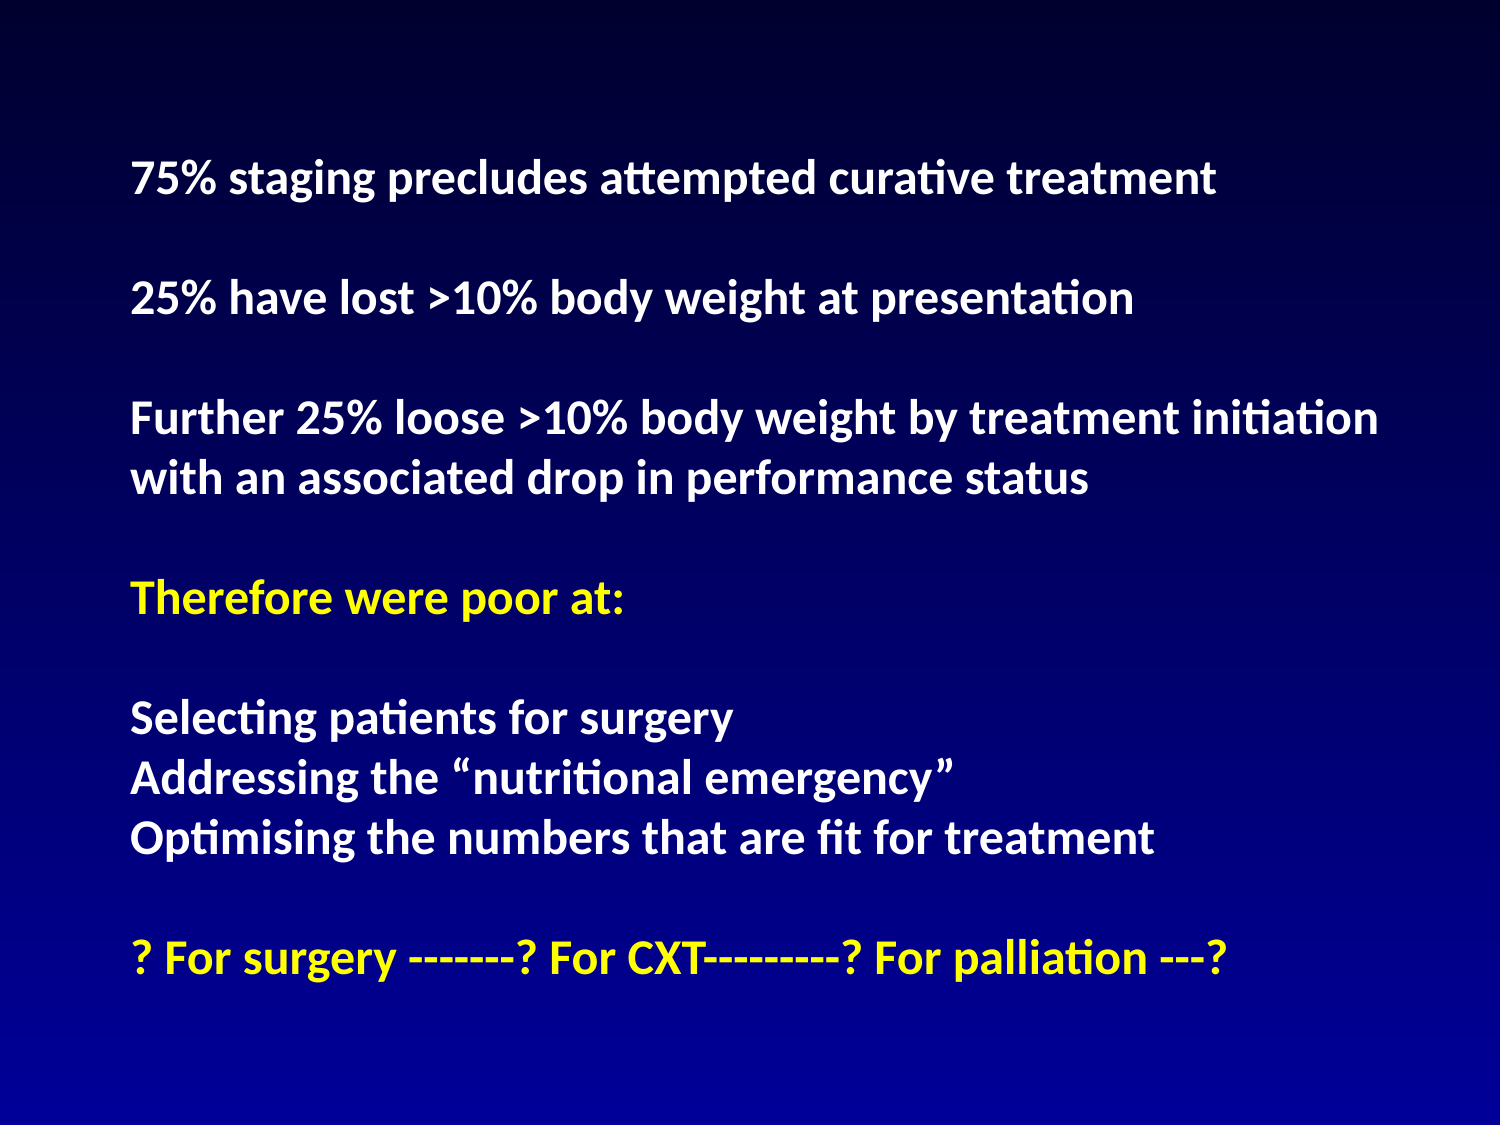

75% staging precludes attempted curative treatment

25% have lost >10% body weight at presentation

Further 25% loose >10% body weight by treatment initiation
with an associated drop in performance status

Therefore were poor at:

Selecting patients for surgery
Addressing the “nutritional emergency”
Optimising the numbers that are fit for treatment

? For surgery -------? For CXT---------? For palliation ---?